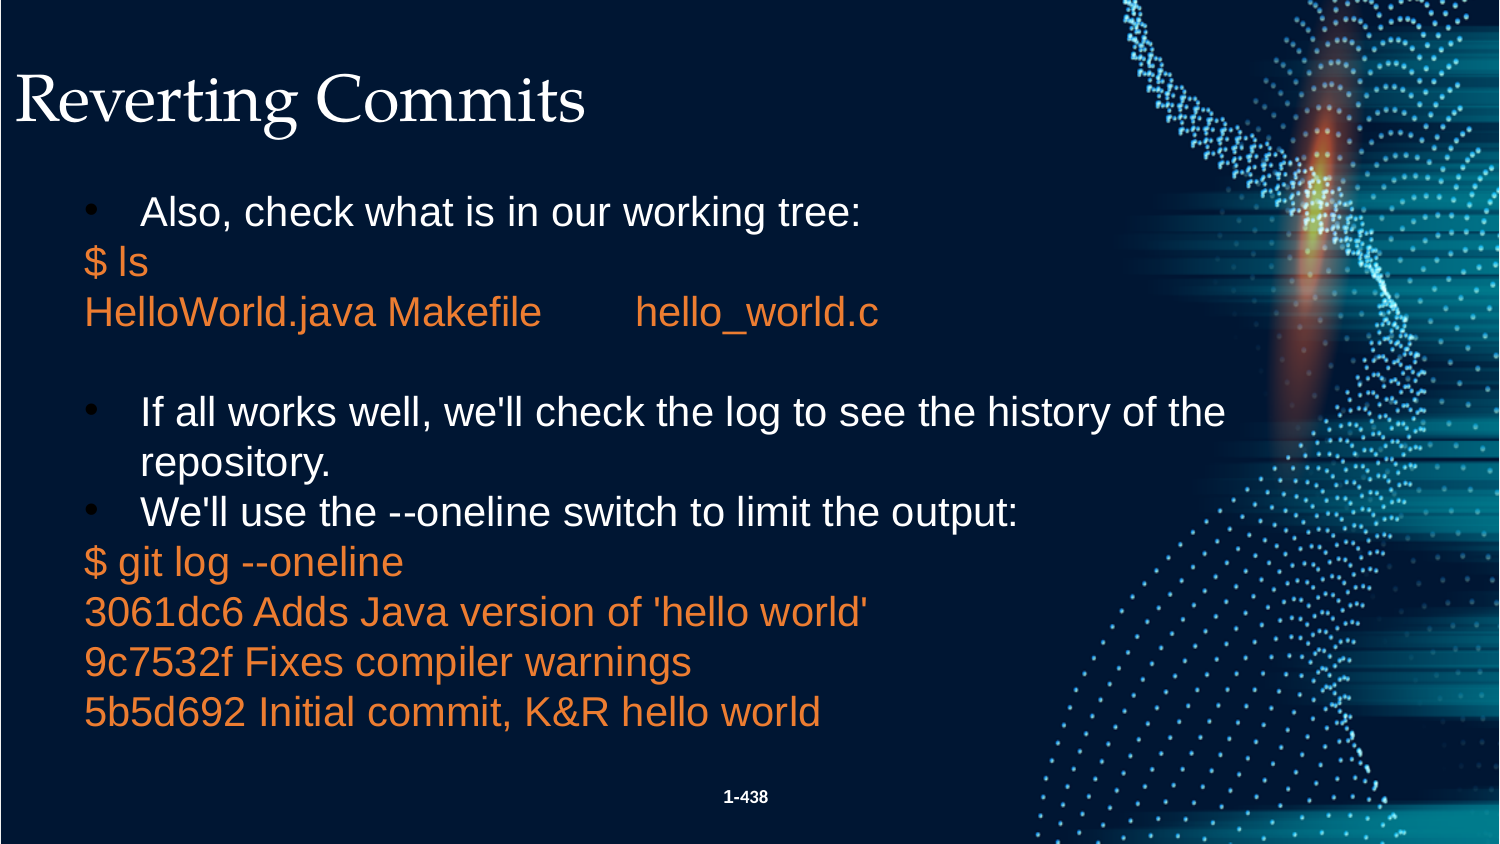

Reverting Commits
Also, check what is in our working tree:
$ ls
HelloWorld.java Makefile        hello_world.c

If all works well, we'll check the log to see the history of the repository.
We'll use the --oneline switch to limit the output:
$ git log --oneline
3061dc6 Adds Java version of 'hello world'
9c7532f Fixes compiler warnings
5b5d692 Initial commit, K&R hello world
1-438